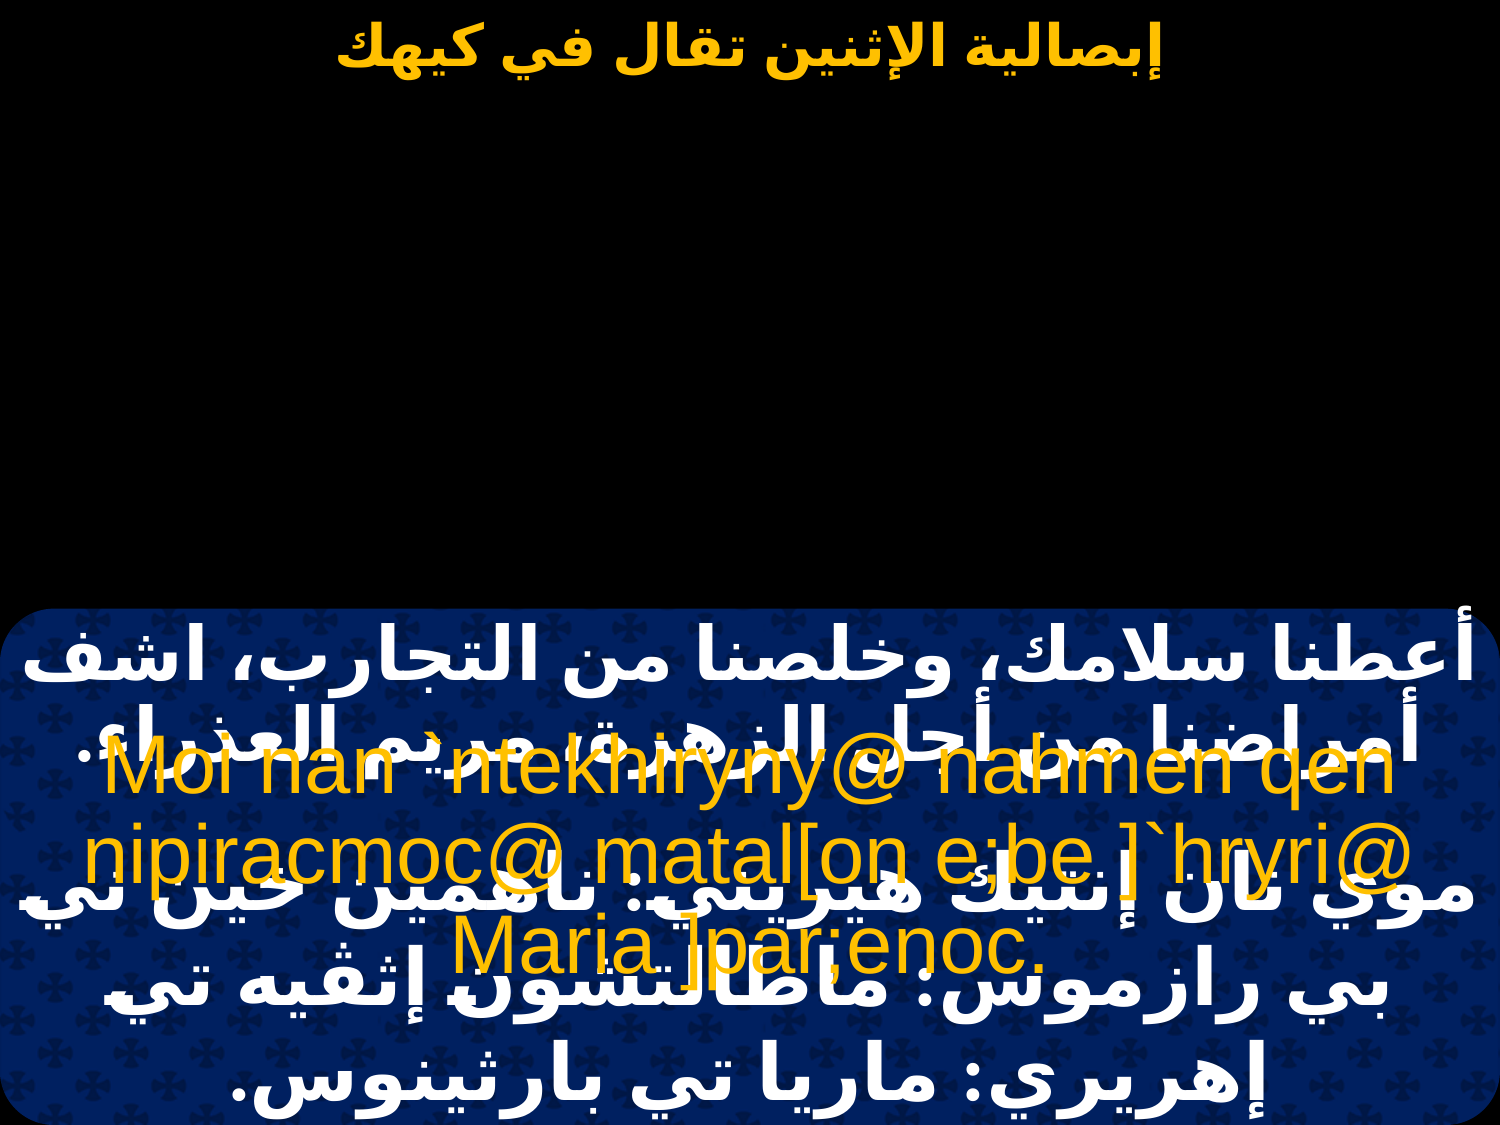

#
أعطنا سلامك، وخلصنا من التجارب، اشف أمراضنا من أجل الزهرة، مريم العذراء.
Moi nan `ntekhiryny@ nahmen qen nipiracmoc@ matal[on e;be ]`hryri@ Maria ]par;enoc.
موي نان إنتيك هيريني: ناهمين خين ني بي رازموس: ماطالتشون إثڤيه تي إهريري: ماريا تي بارثينوس.